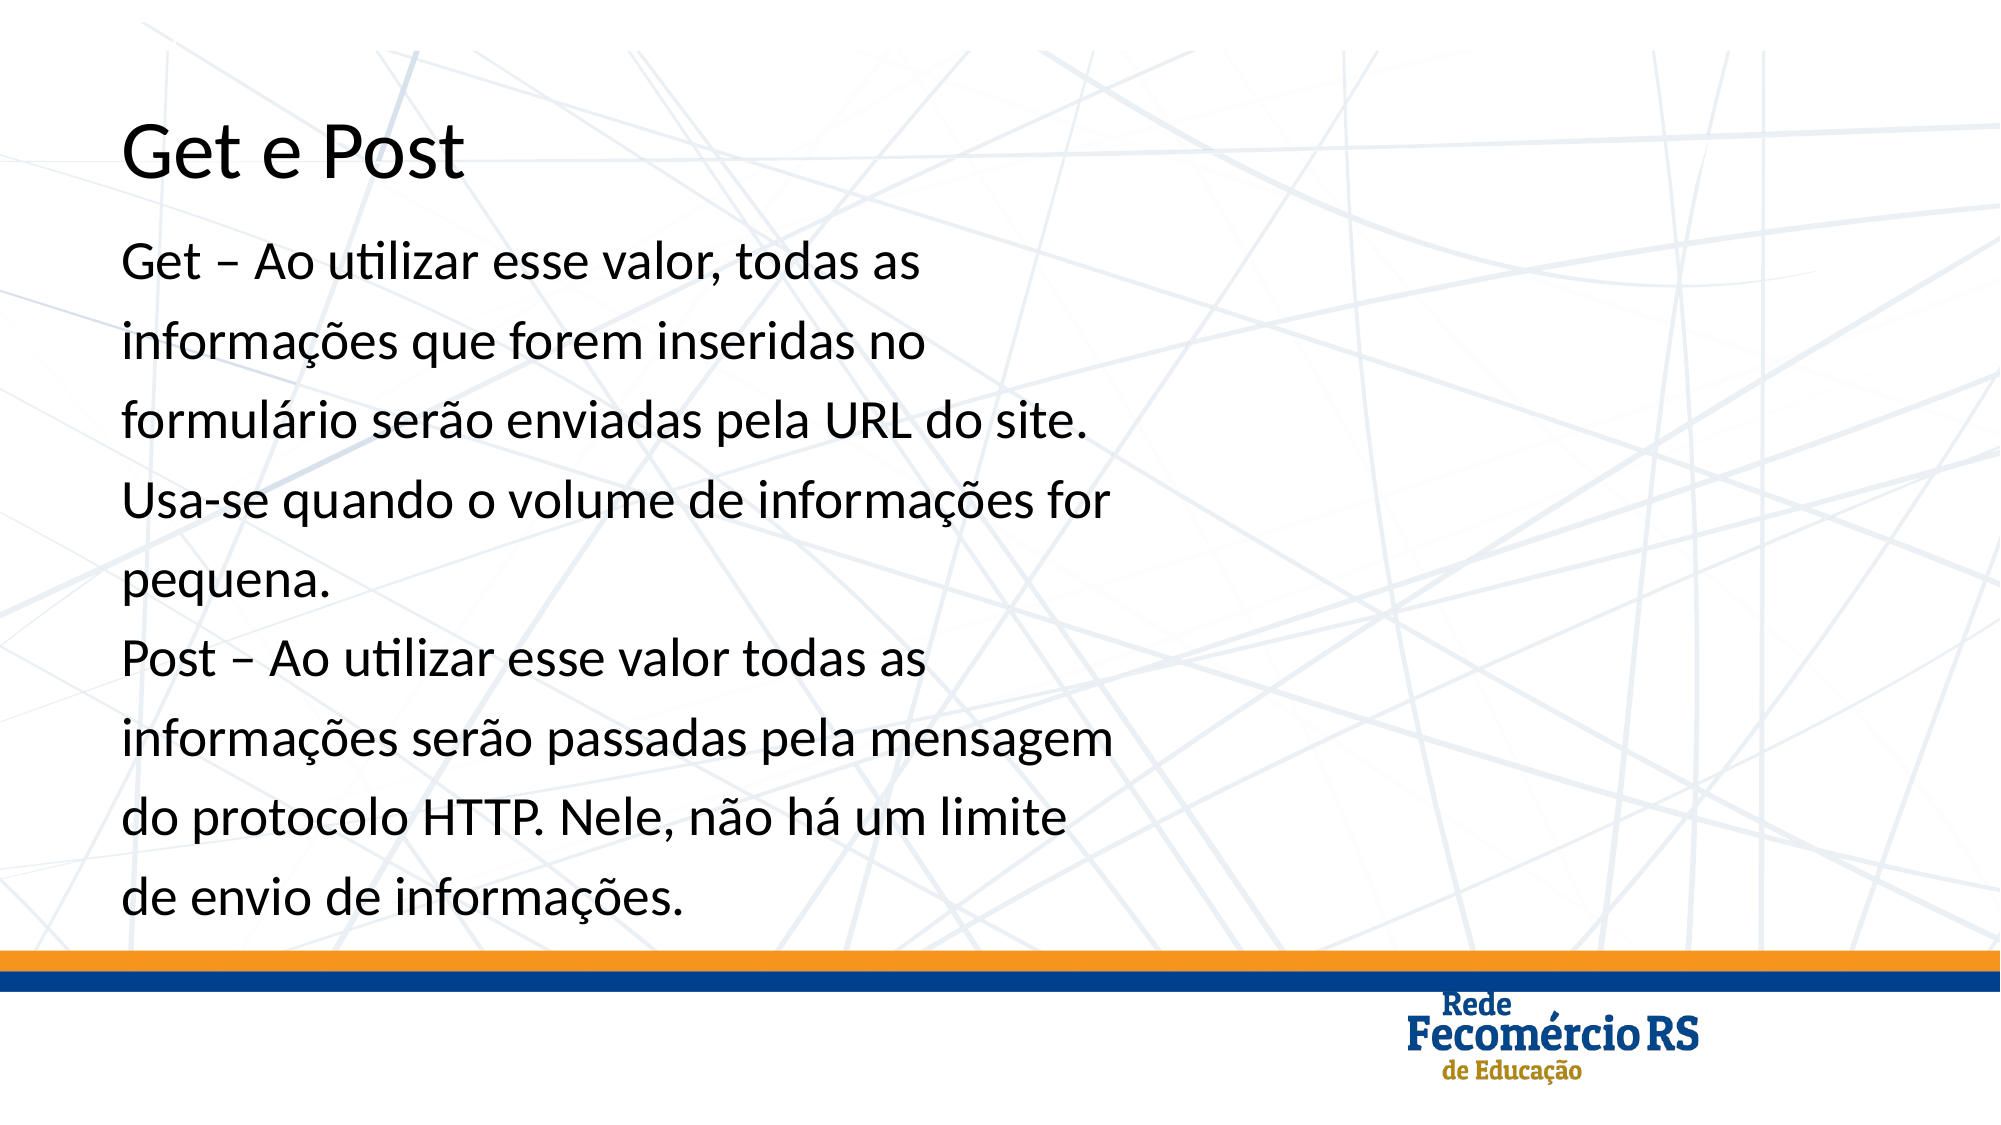

# Get e Post
Get – Ao utilizar esse valor, todas as
informações que forem inseridas no
formulário serão enviadas pela URL do site.
Usa-se quando o volume de informações for
pequena.
Post – Ao utilizar esse valor todas as
informações serão passadas pela mensagem
do protocolo HTTP. Nele, não há um limite
de envio de informações.